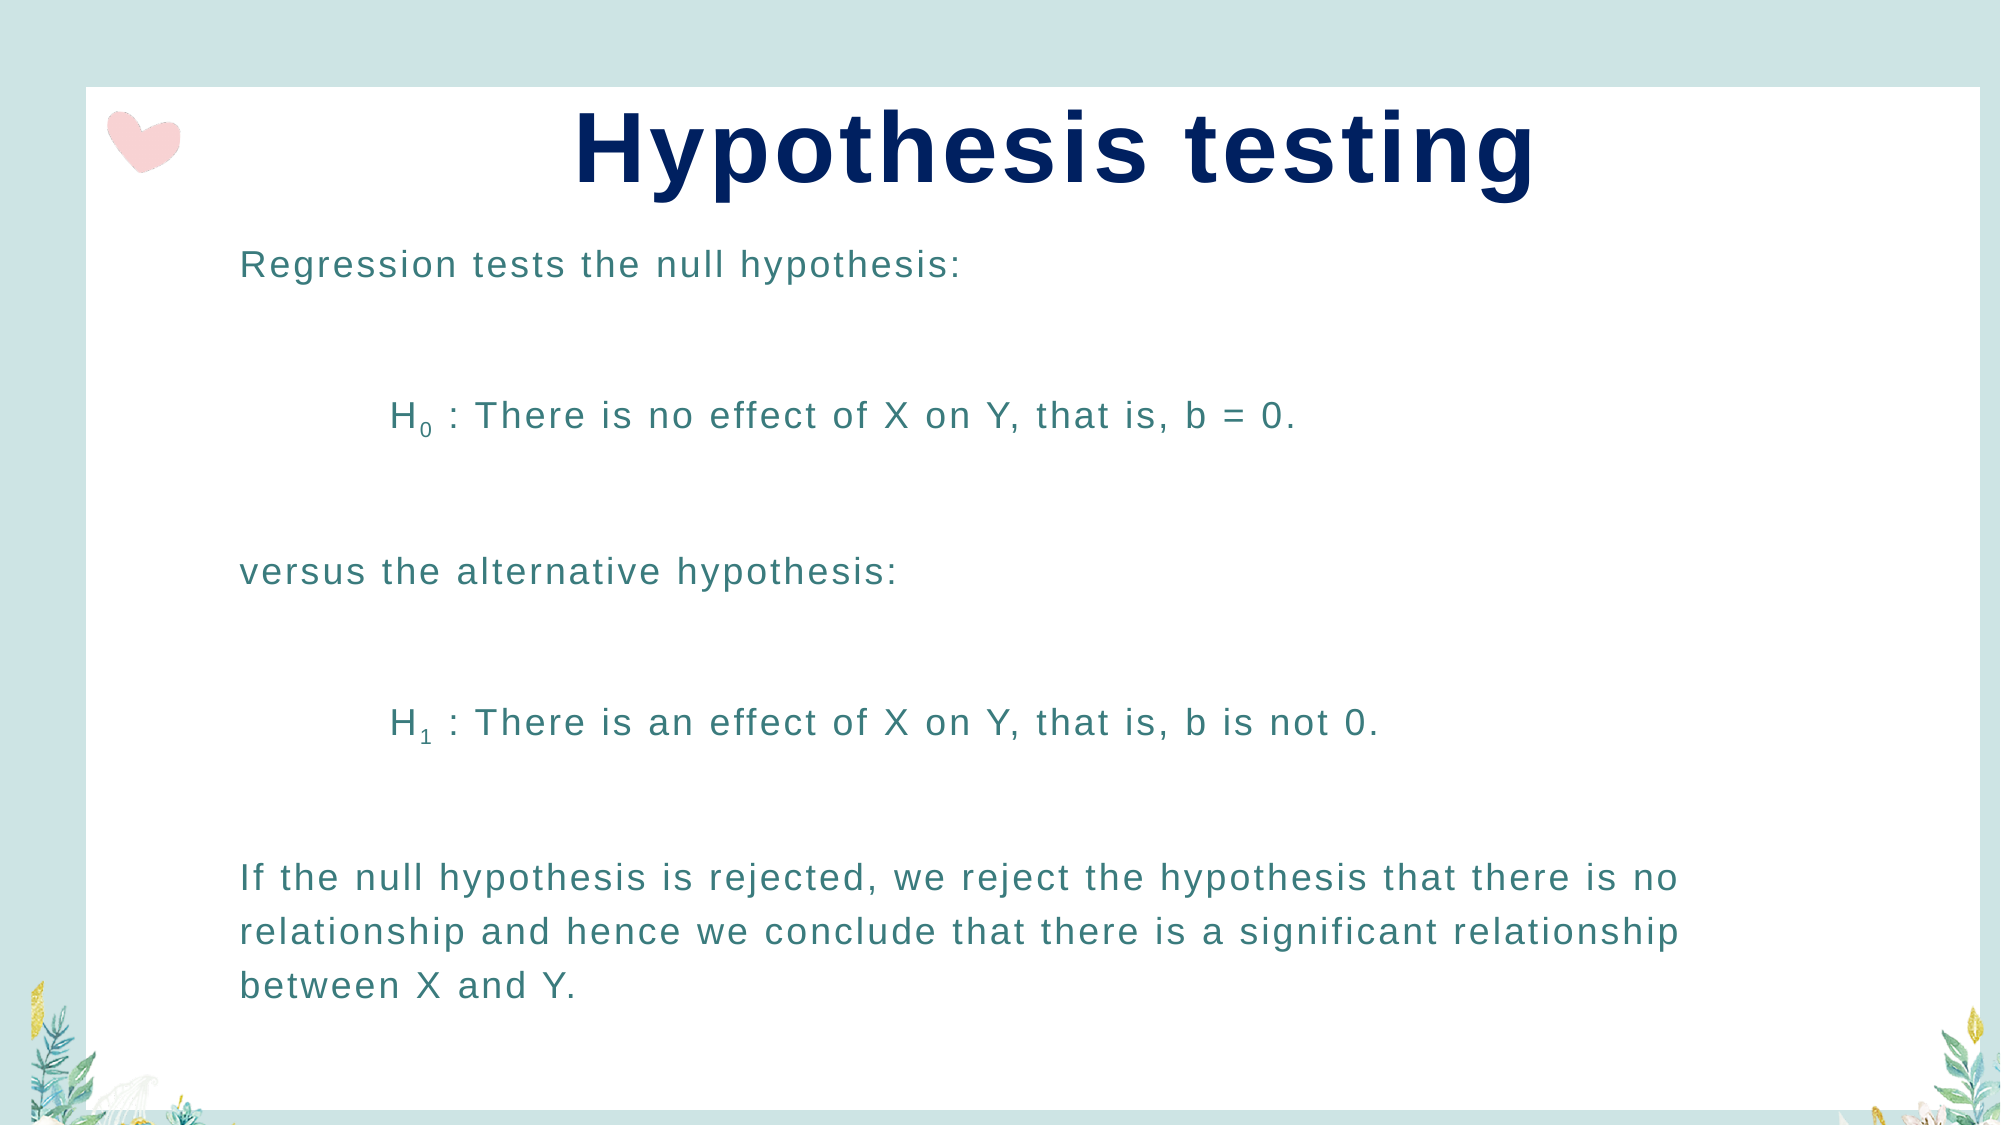

# Hypothesis testing
Regression tests the null hypothesis:

	H0 : There is no effect of X on Y, that is, b = 0.

versus the alternative hypothesis:

	H1 : There is an effect of X on Y, that is, b is not 0.

If the null hypothesis is rejected, we reject the hypothesis that there is no relationship and hence we conclude that there is a significant relationship between X and Y.

8